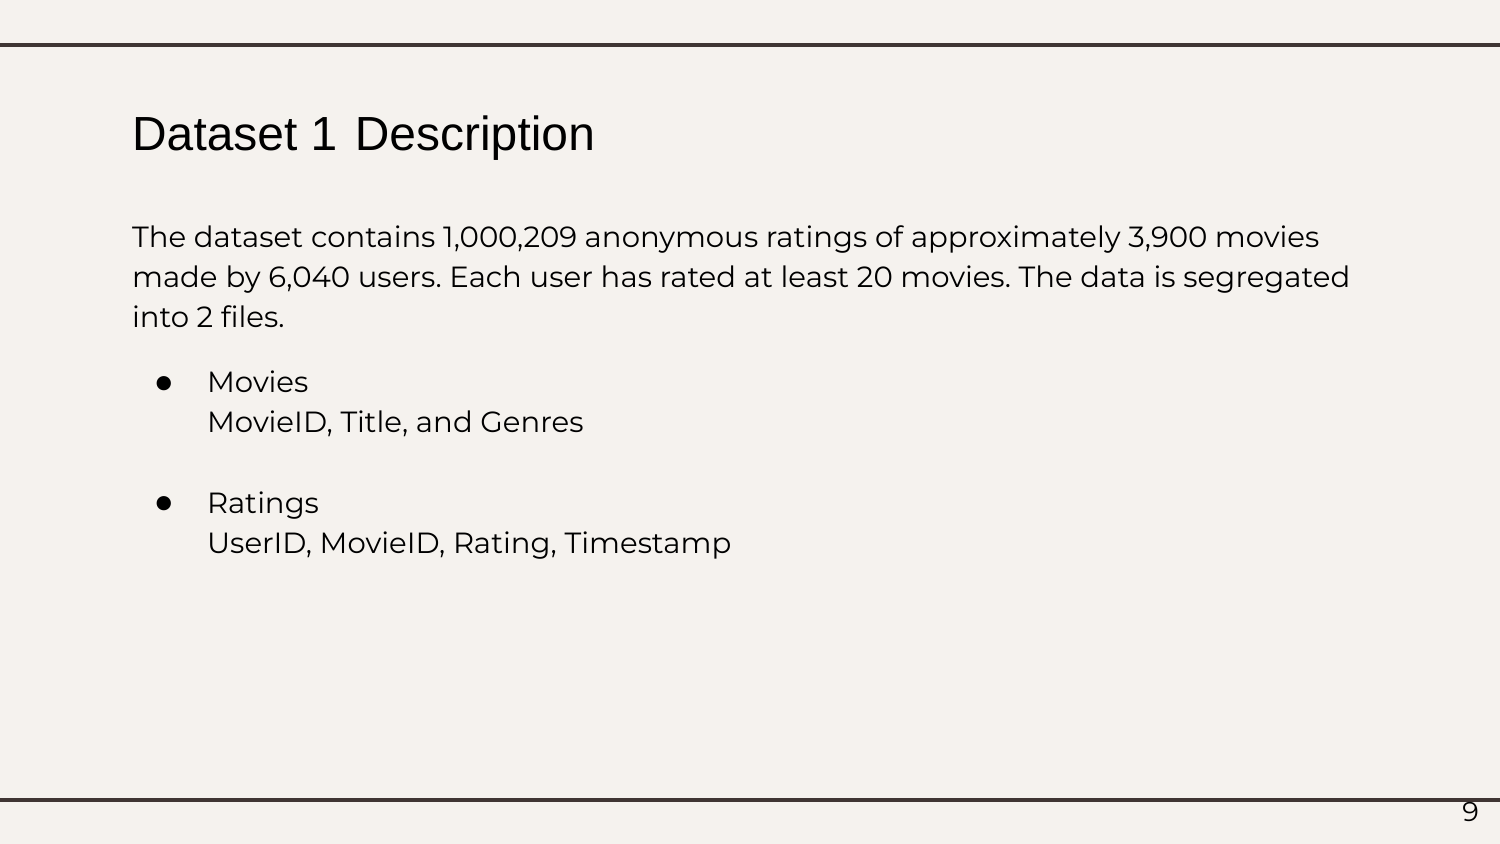

# Dataset 1 Description
The dataset contains 1,000,209 anonymous ratings of approximately 3,900 movies made by 6,040 users. Each user has rated at least 20 movies. The data is segregated into 2 files.
Movies
MovieID, Title, and Genres
Ratings
UserID, MovieID, Rating, Timestamp
9